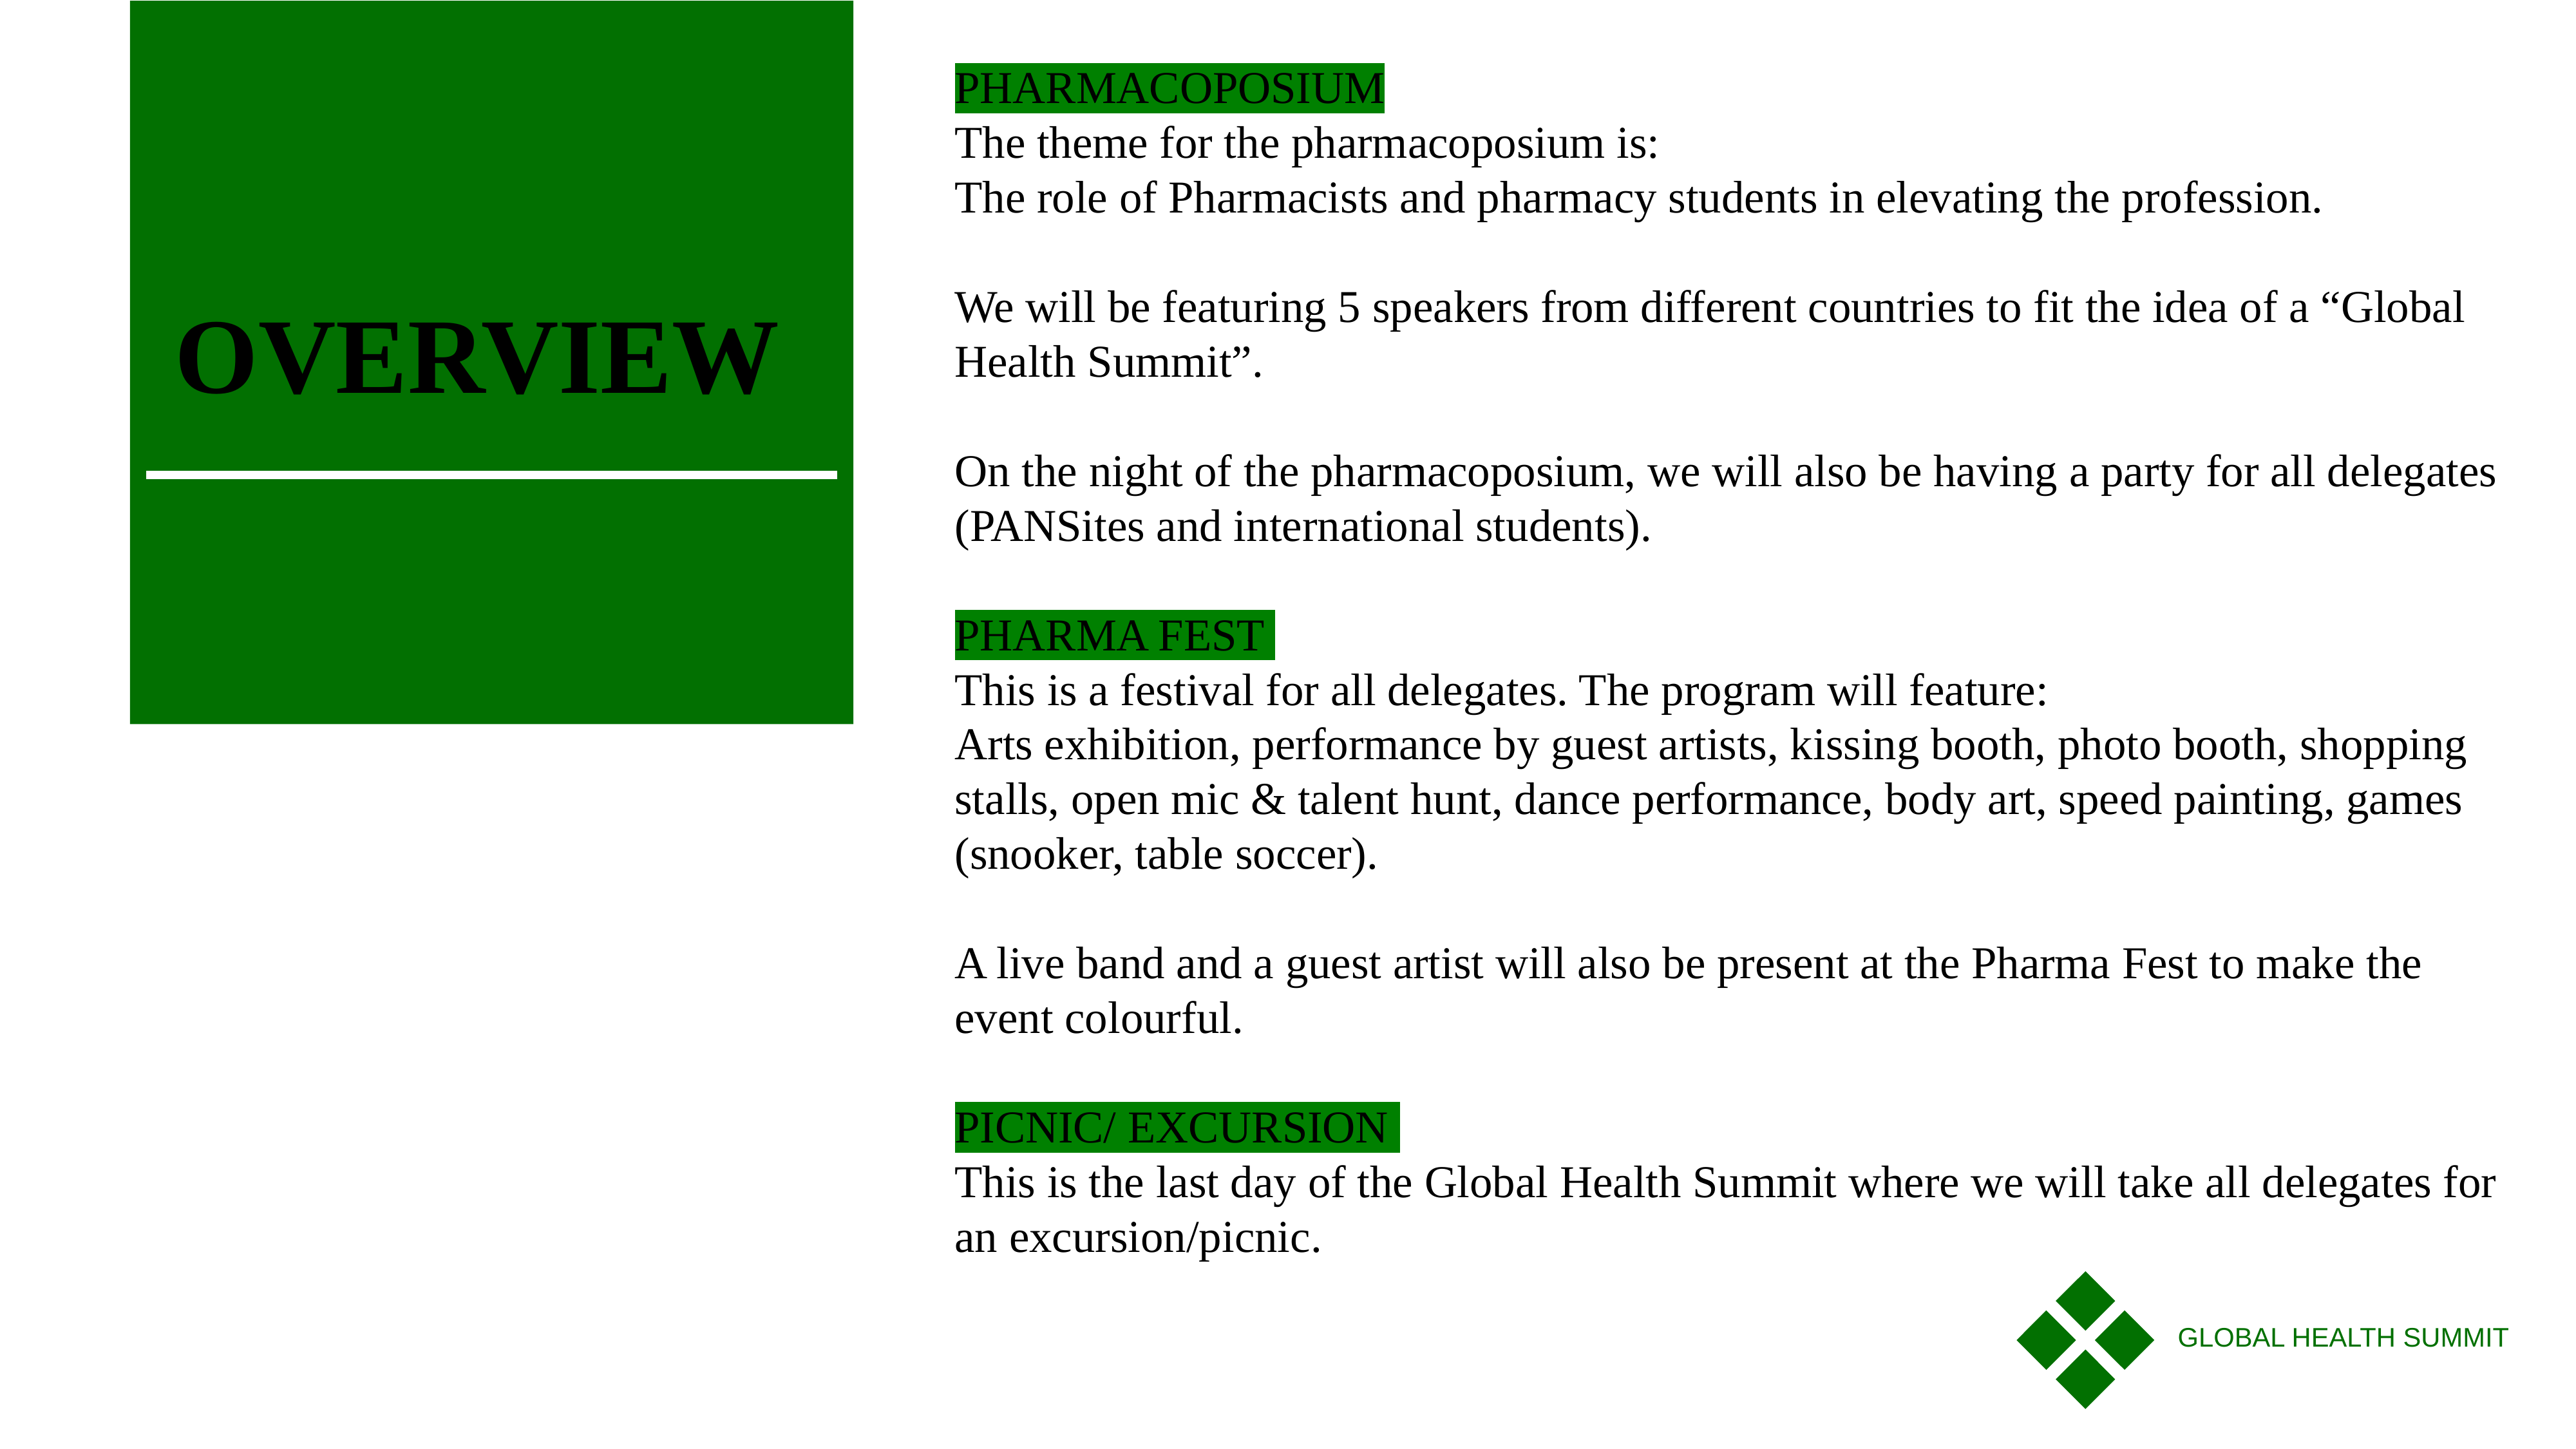

PHARMACOPOSIUM
The theme for the pharmacoposium is:
The role of Pharmacists and pharmacy students in elevating the profession.

We will be featuring 5 speakers from different countries to fit the idea of a “Global Health Summit”.

On the night of the pharmacoposium, we will also be having a party for all delegates (PANSites and international students).

PHARMA FEST
This is a festival for all delegates. The program will feature:
Arts exhibition, performance by guest artists, kissing booth, photo booth, shopping stalls, open mic & talent hunt, dance performance, body art, speed painting, games (snooker, table soccer).

A live band and a guest artist will also be present at the Pharma Fest to make the event colourful.

PICNIC/ EXCURSION
This is the last day of the Global Health Summit where we will take all delegates for an excursion/picnic.
OVERVIEW

GLOBAL HEALTH SUMMIT